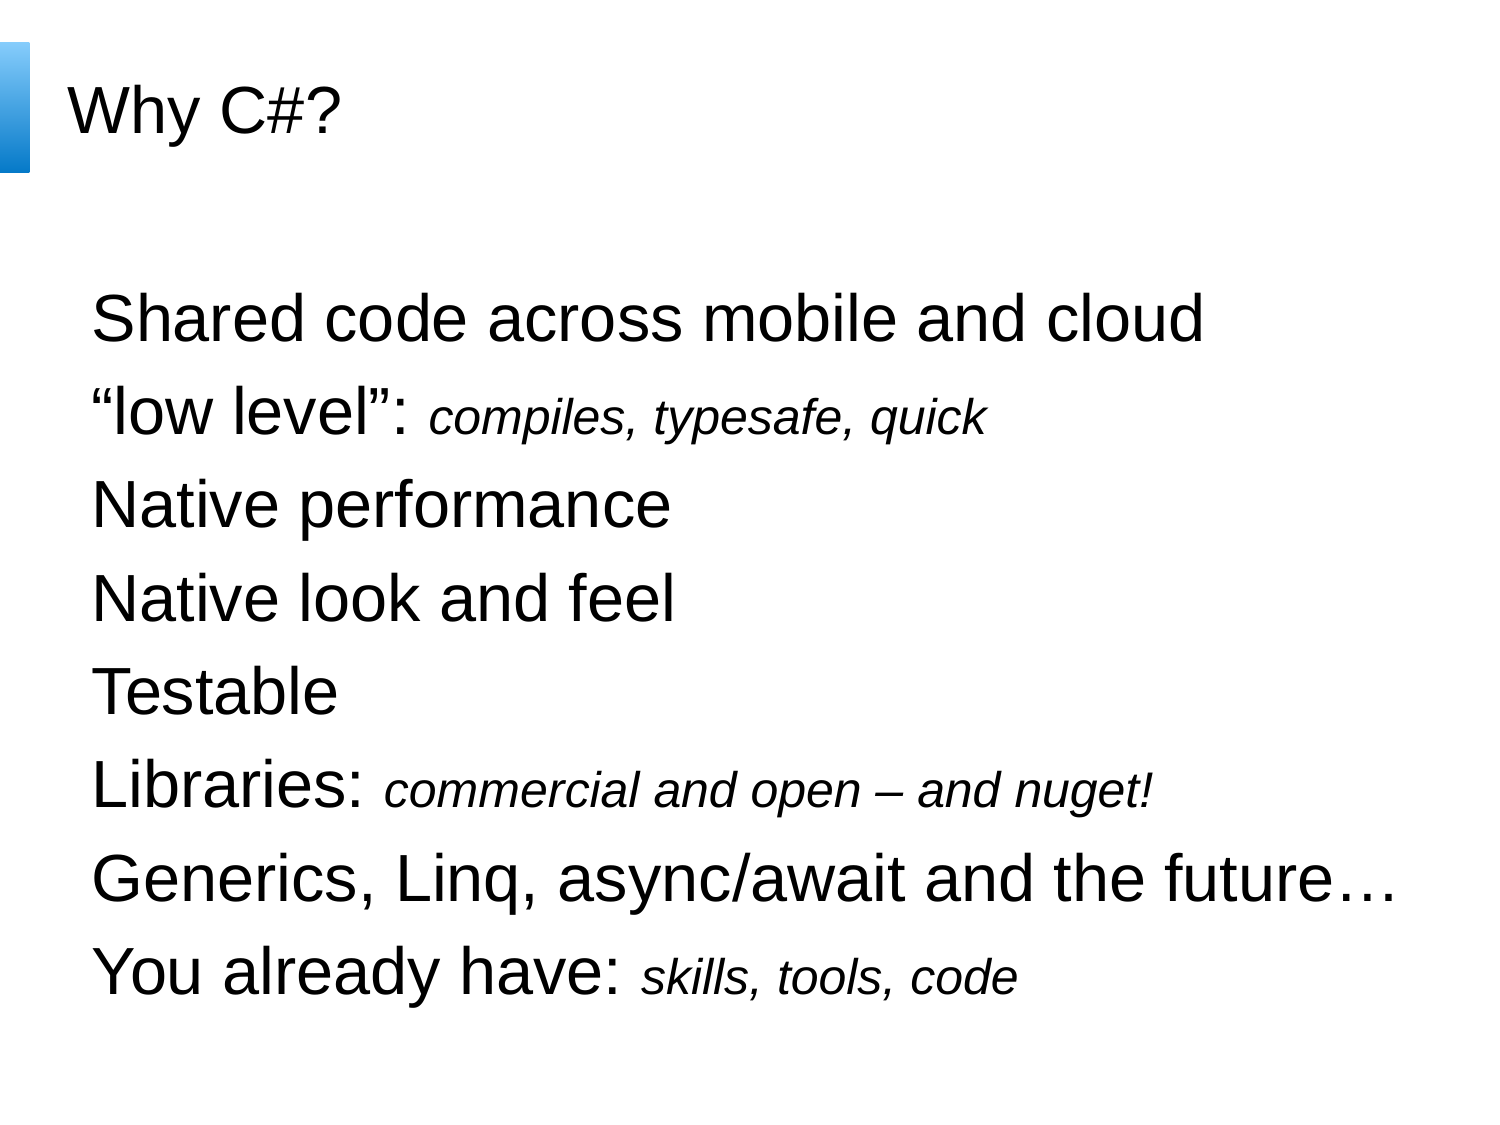

# Why C#?
Shared code across mobile and cloud
“low level”: compiles, typesafe, quick
Native performance
Native look and feel
Testable
Libraries: commercial and open – and nuget!
Generics, Linq, async/await and the future…
You already have: skills, tools, code